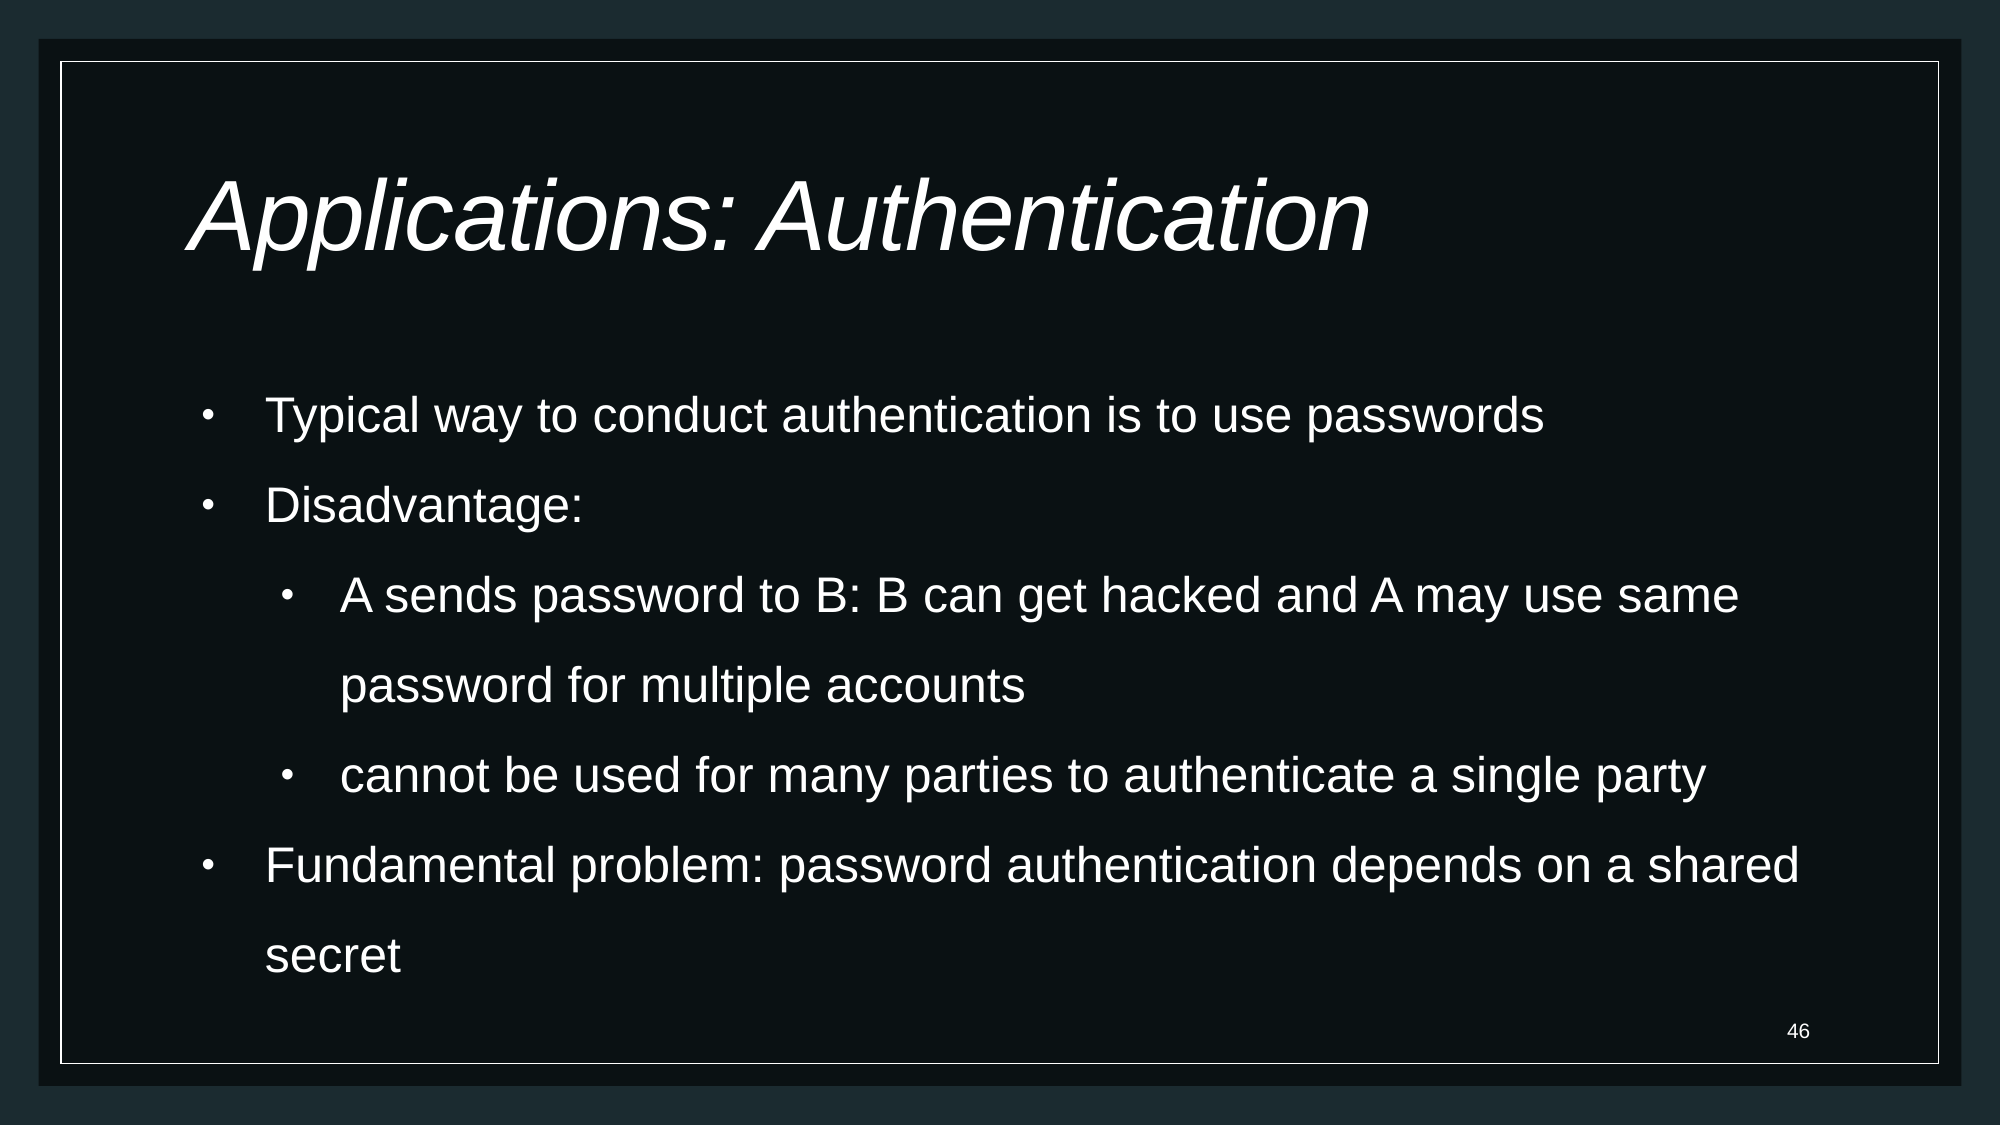

# Applications: Authentication
Typical way to conduct authentication is to use passwords
Disadvantage:
A sends password to B: B can get hacked and A may use same password for multiple accounts
cannot be used for many parties to authenticate a single party
Fundamental problem: password authentication depends on a shared secret

46